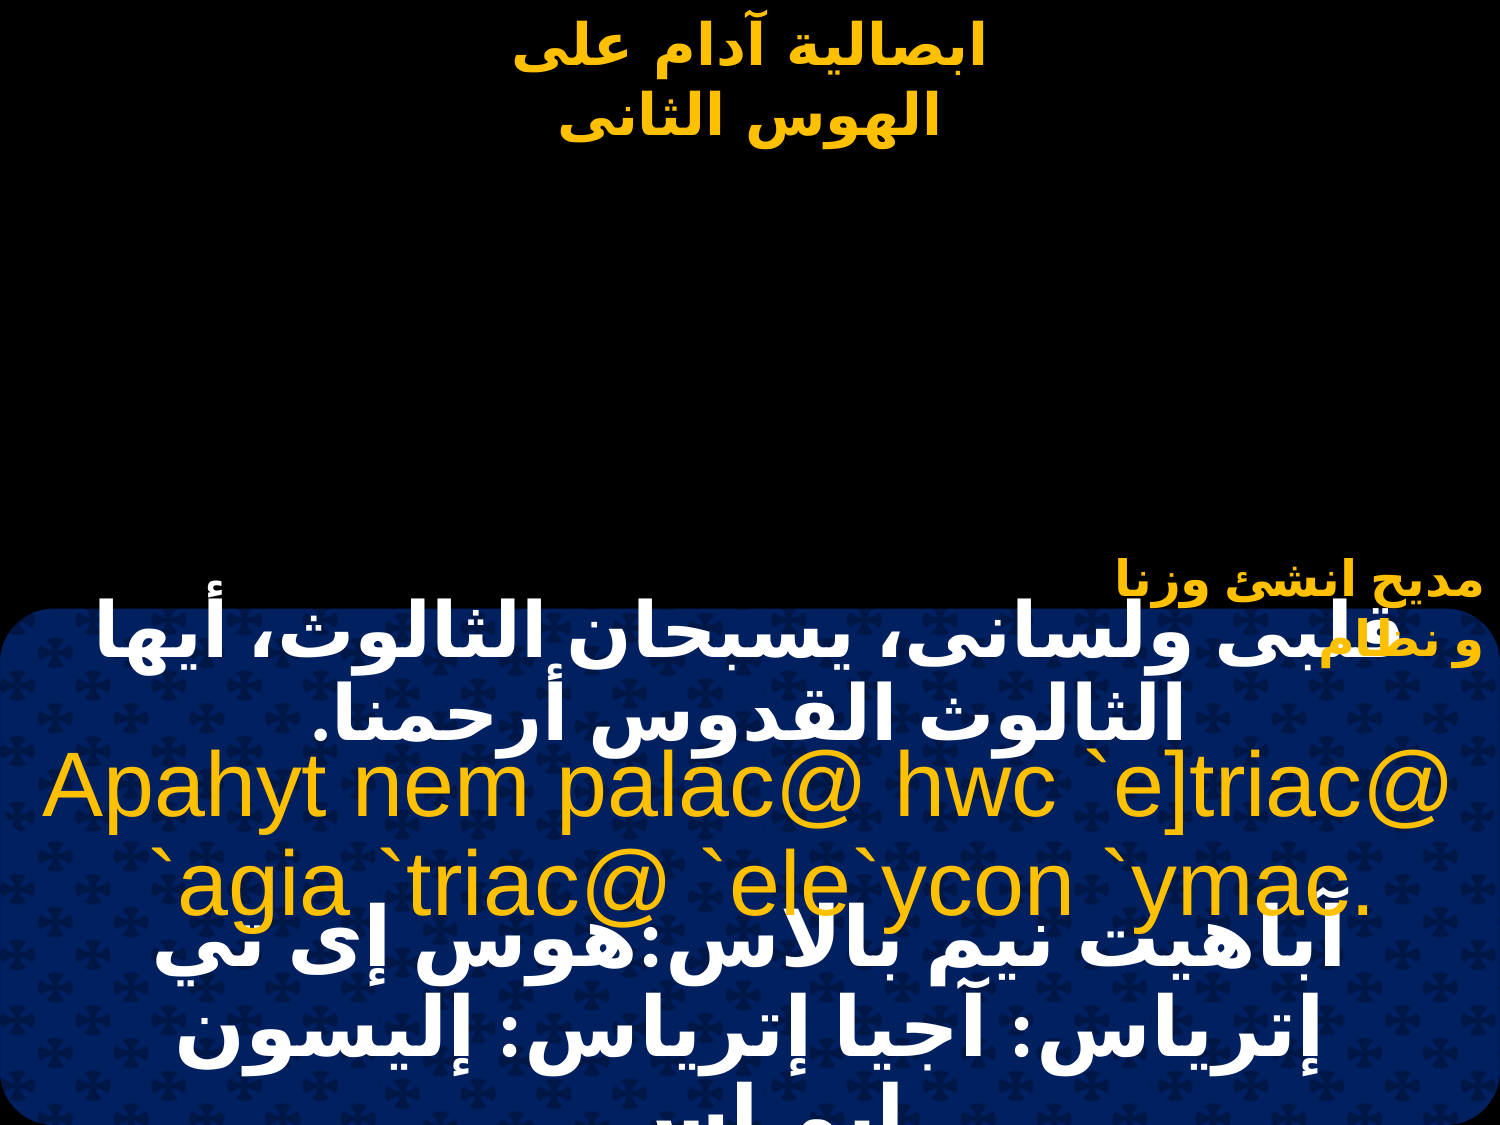

#
مديح انشئ وزنا و نظام
قلبى ولسانى، يسبحان الثالوث، أيها الثالوث القدوس أرحمنا.
Apahyt nem palac@ hwc `e]triac@
 `agia `triac@ `ele`ycon `ymac.
آباهيت نيم بالاس:هوس إى تي إترياس: آجيا إترياس: إليسون إيمـاس.